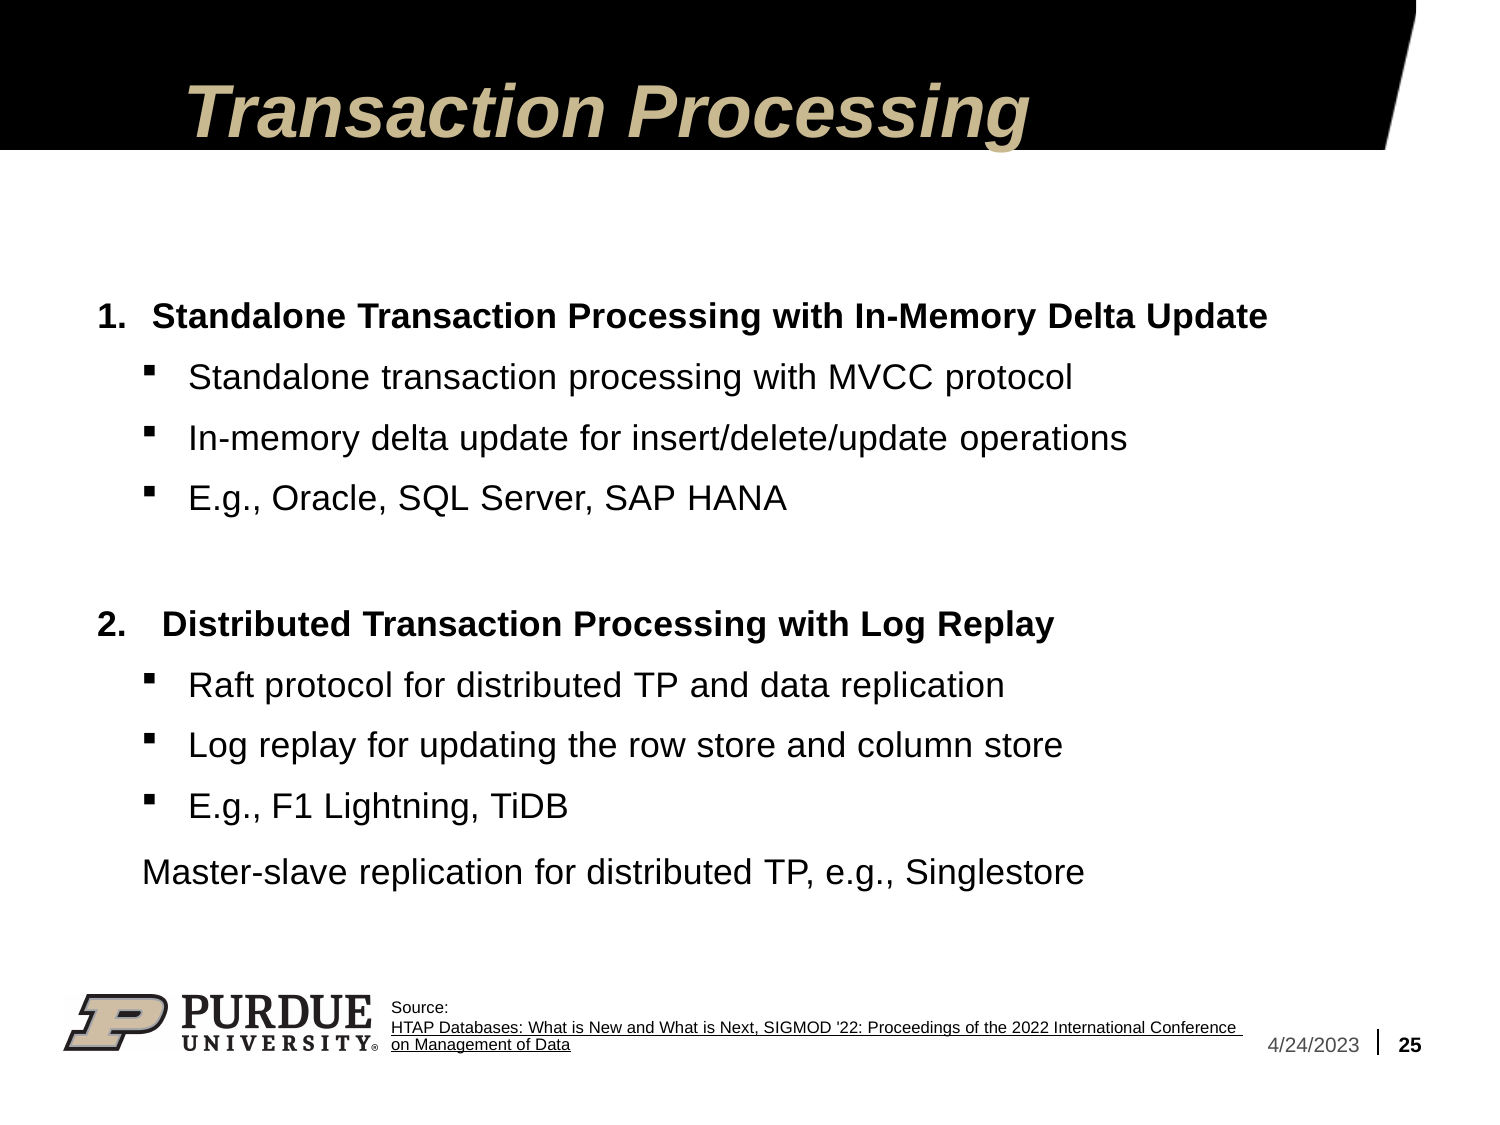

# Transaction Processing
Standalone Transaction Processing with In-Memory Delta Update
Standalone transaction processing with MVCC protocol
In-memory delta update for insert/delete/update operations
E.g., Oracle, SQL Server, SAP HANA

Distributed Transaction Processing with Log Replay
Raft protocol for distributed TP and data replication
Log replay for updating the row store and column store
E.g., F1 Lightning, TiDB
Master-slave replication for distributed TP, e.g., Singlestore
Source: HTAP Databases: What is New and What is Next, SIGMOD '22: Proceedings of the 2022 International Conference on Management of Data
25
4/24/2023